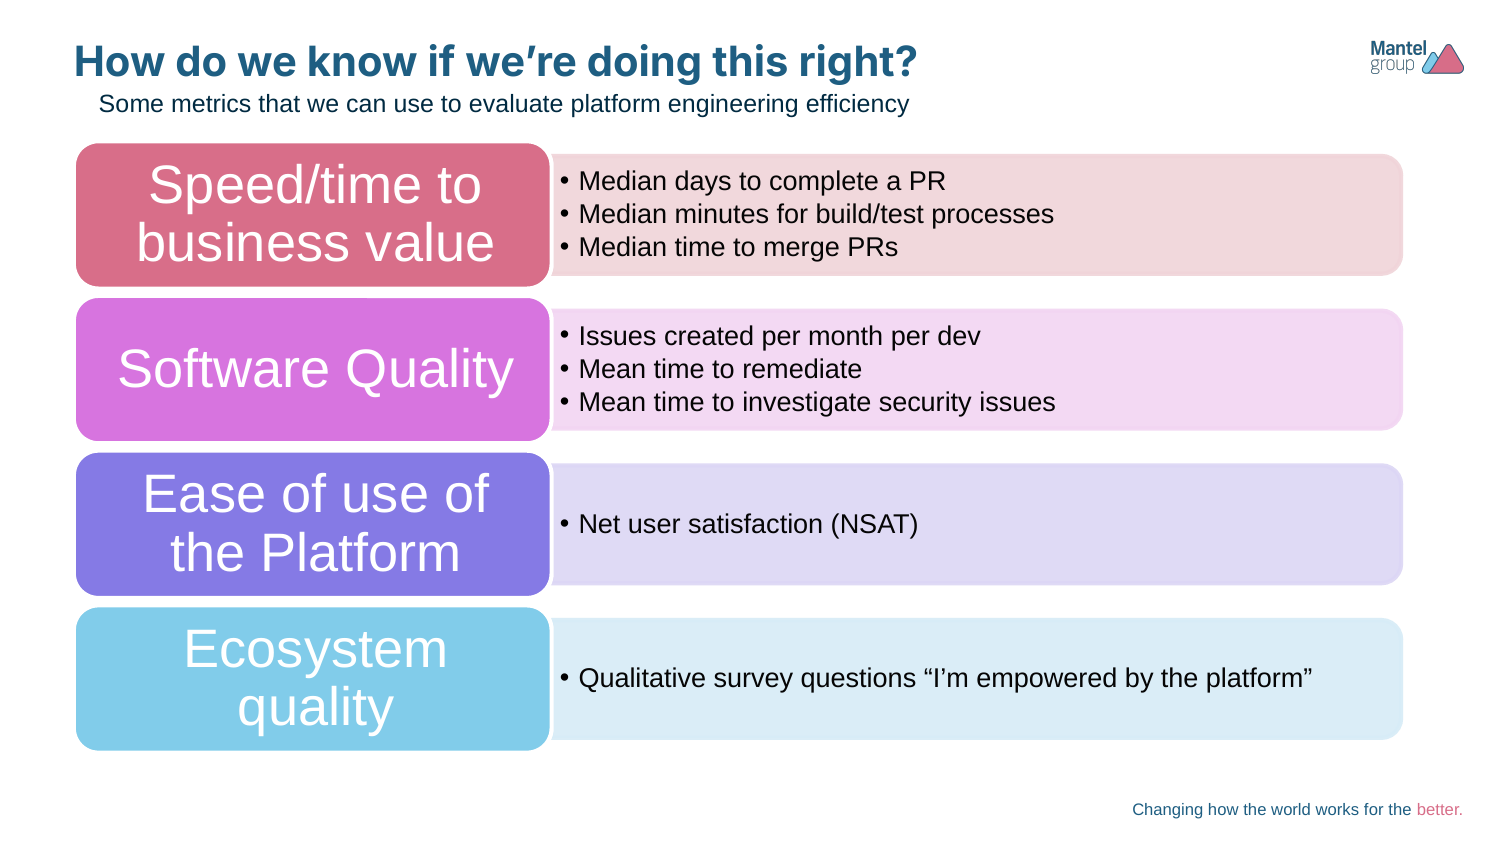

# How do we know if we’re doing this right?
Some metrics that we can use to evaluate platform engineering efficiency
Median days to complete a PR
Median minutes for build/test processes
Median time to merge PRs
Speed/time to business value
Issues created per month per dev
Mean time to remediate
Mean time to investigate security issues
Software Quality
Net user satisfaction (NSAT)
Ease of use of the Platform
Qualitative survey questions “I’m empowered by the platform”
Ecosystem quality